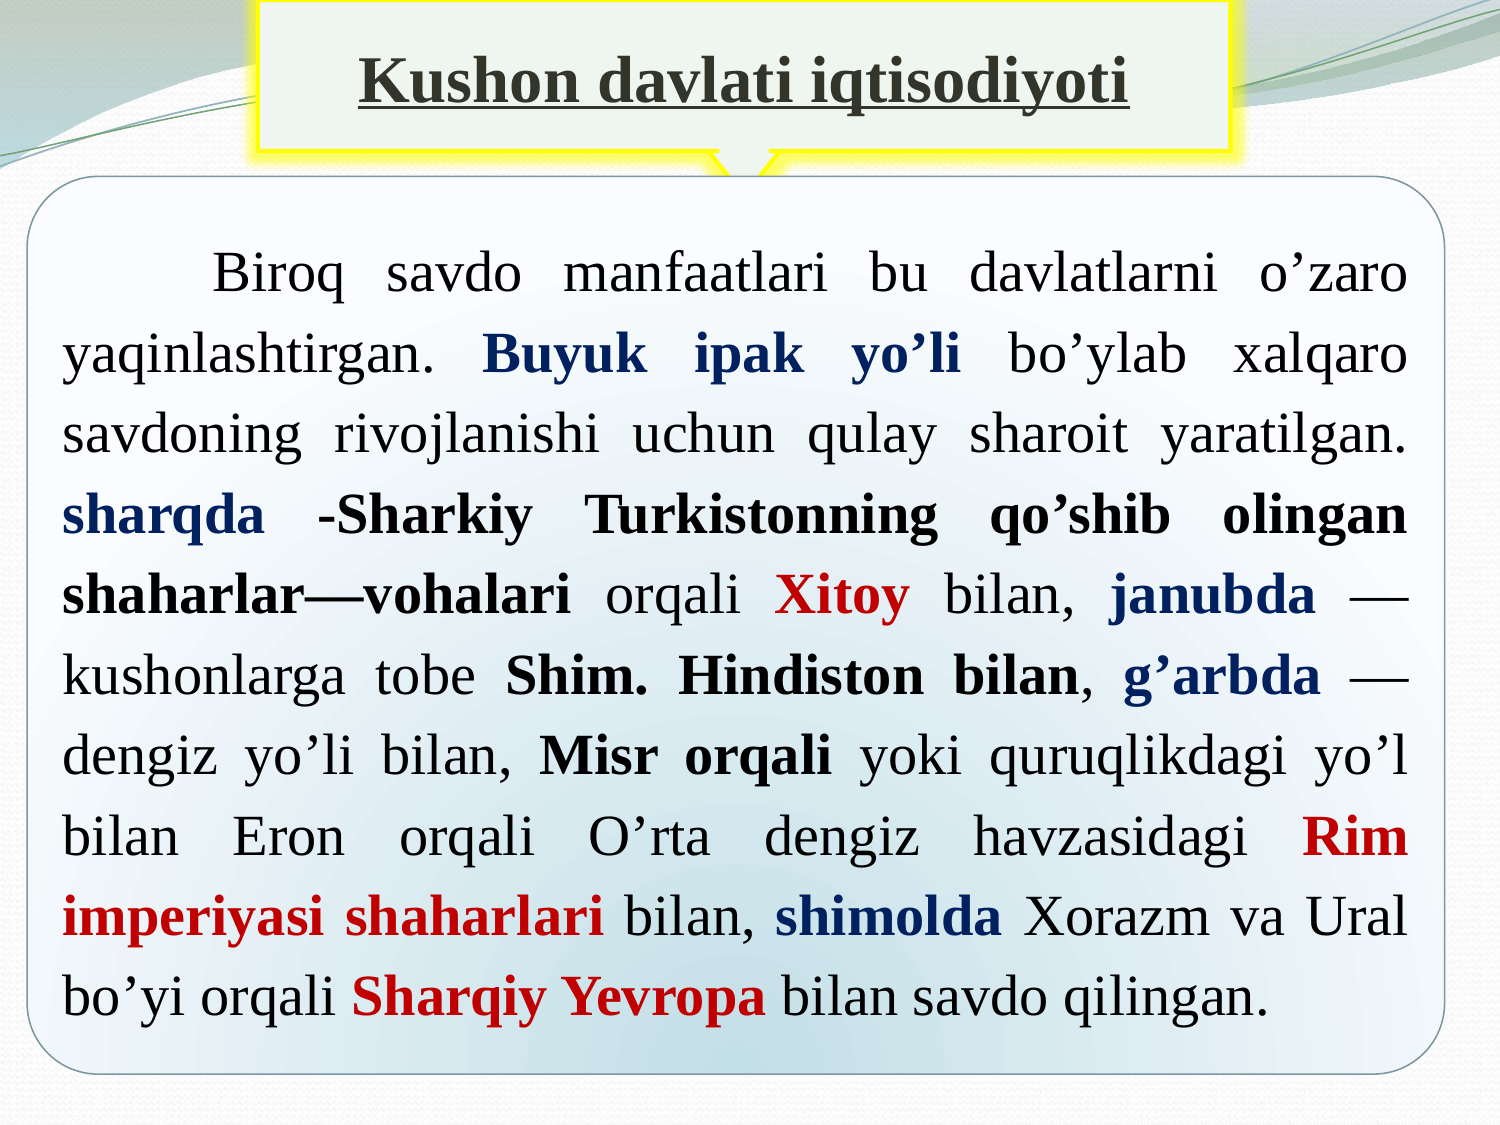

Kushon davlati iqtisodiyoti
	Biroq savdo manfaatlari bu davlatlarni o’zaro yaqinlashtirgan. Buyuk ipak yo’li bo’ylab xalqaro savdoning rivojlanishi uchun qulay sharoit yaratilgan. sharqda -Sharkiy Turkistonning qo’shib olingan shaharlar—vohalari orqali Xitoy bilan, janubda — kushonlarga tobe Shim. Hindiston bilan, g’arbda — dengiz yo’li bilan, Misr orqali yoki quruqlikdagi yo’l bilan Eron orqali O’rta dengiz havzasidagi Rim imperiyasi shaharlari bilan, shimolda Xorazm va Ural bo’yi orqali Sharqiy Yevropa bilan savdo qilingan.